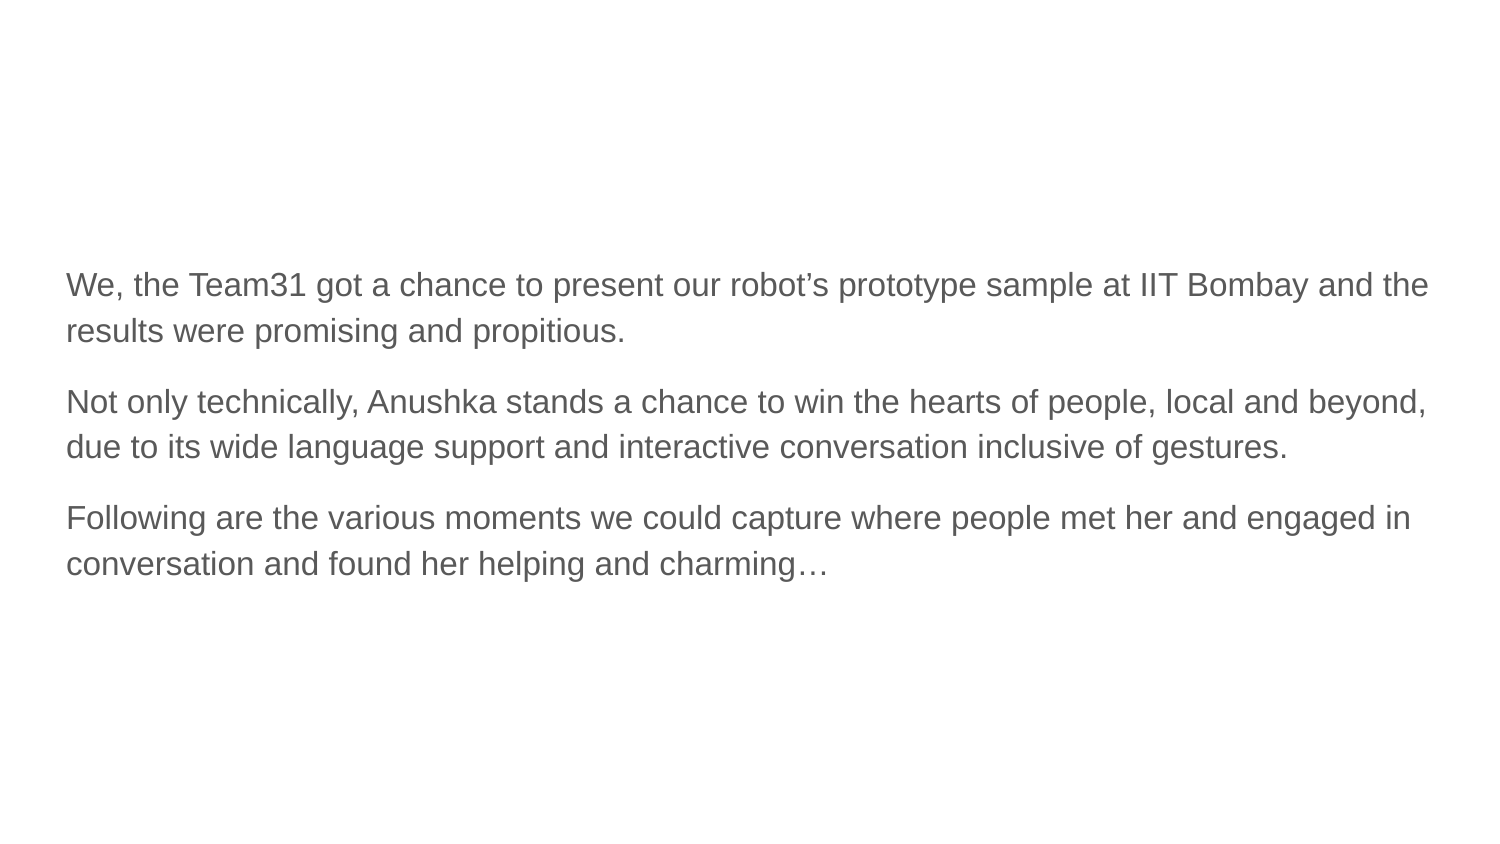

We, the Team31 got a chance to present our robot’s prototype sample at IIT Bombay and the results were promising and propitious.
Not only technically, Anushka stands a chance to win the hearts of people, local and beyond, due to its wide language support and interactive conversation inclusive of gestures.
Following are the various moments we could capture where people met her and engaged in conversation and found her helping and charming…